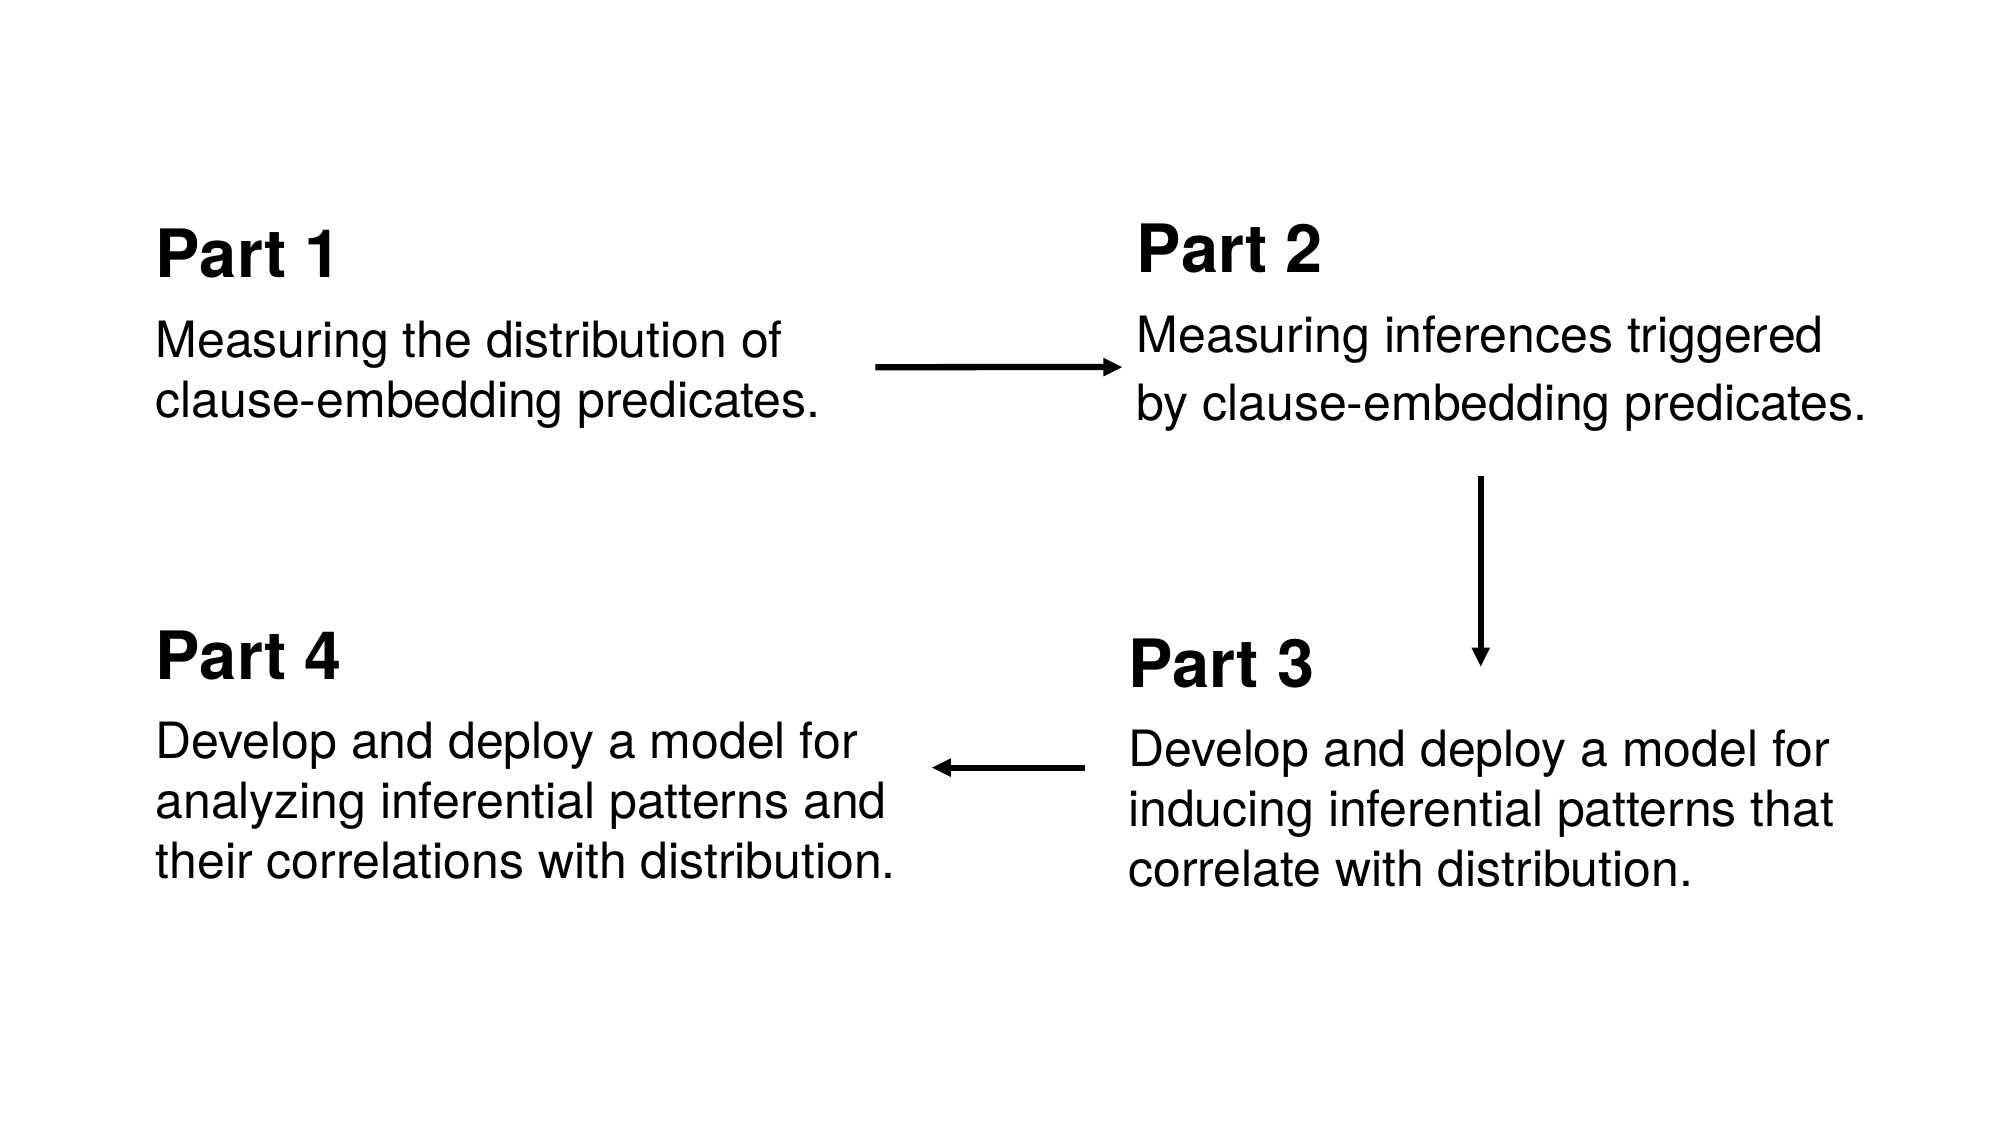

Part 2
Measuring inferences triggered by clause-embedding predicates.
Part 1
Measuring the distribution of clause-embedding predicates.
Part 3
Develop and deploy a model for inducing inferential patterns that correlate with distribution.
Part 4
Develop and deploy a model for analyzing inferential patterns and their correlations with distribution.